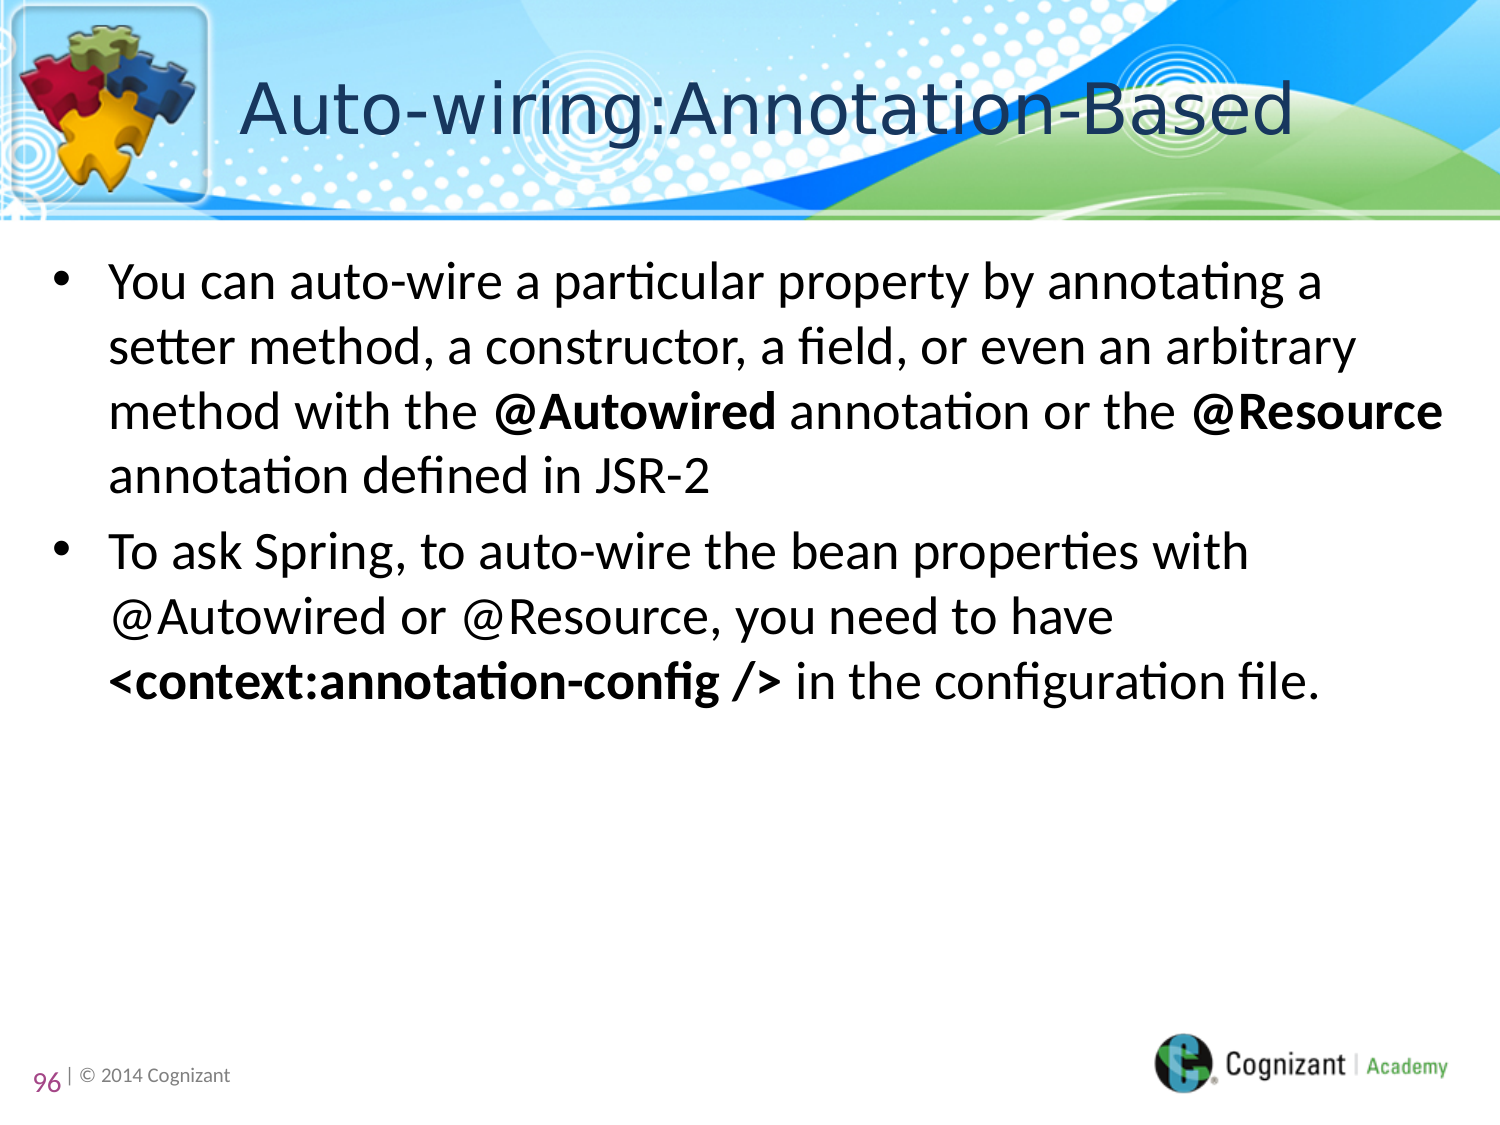

# Auto-wiring:Annotation-Based
You can auto-wire a particular property by annotating a setter method, a constructor, a field, or even an arbitrary method with the @Autowired annotation or the @Resource annotation defined in JSR-2
To ask Spring, to auto-wire the bean properties with @Autowired or @Resource, you need to have <context:annotation-config /> in the configuration file.

96